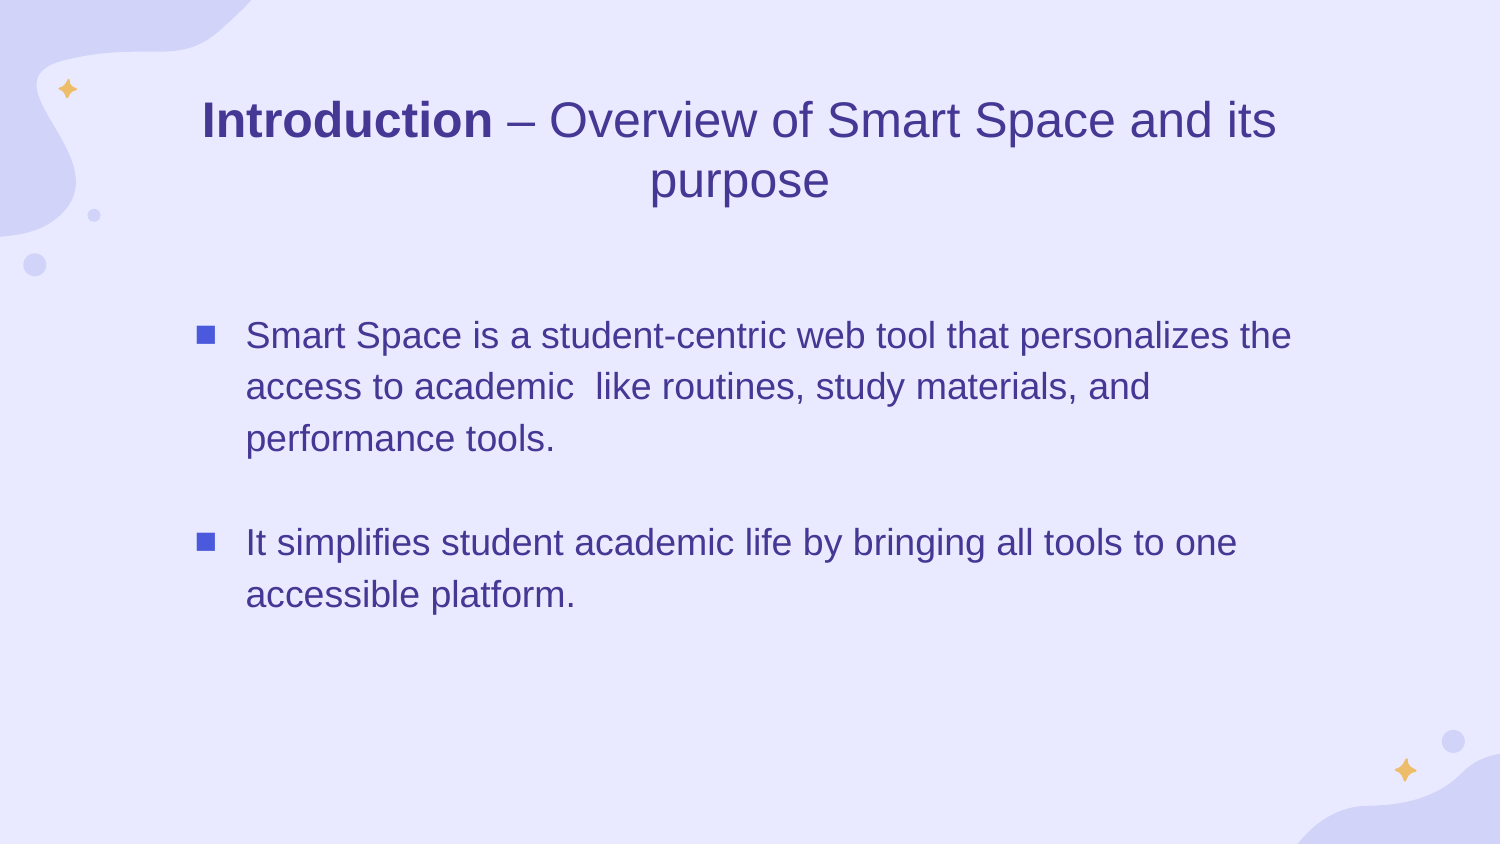

# Introduction – Overview of Smart Space and its purpose
Smart Space is a student-centric web tool that personalizes the access to academic  like routines, study materials, and performance tools.

It simplifies student academic life by bringing all tools to one accessible platform.